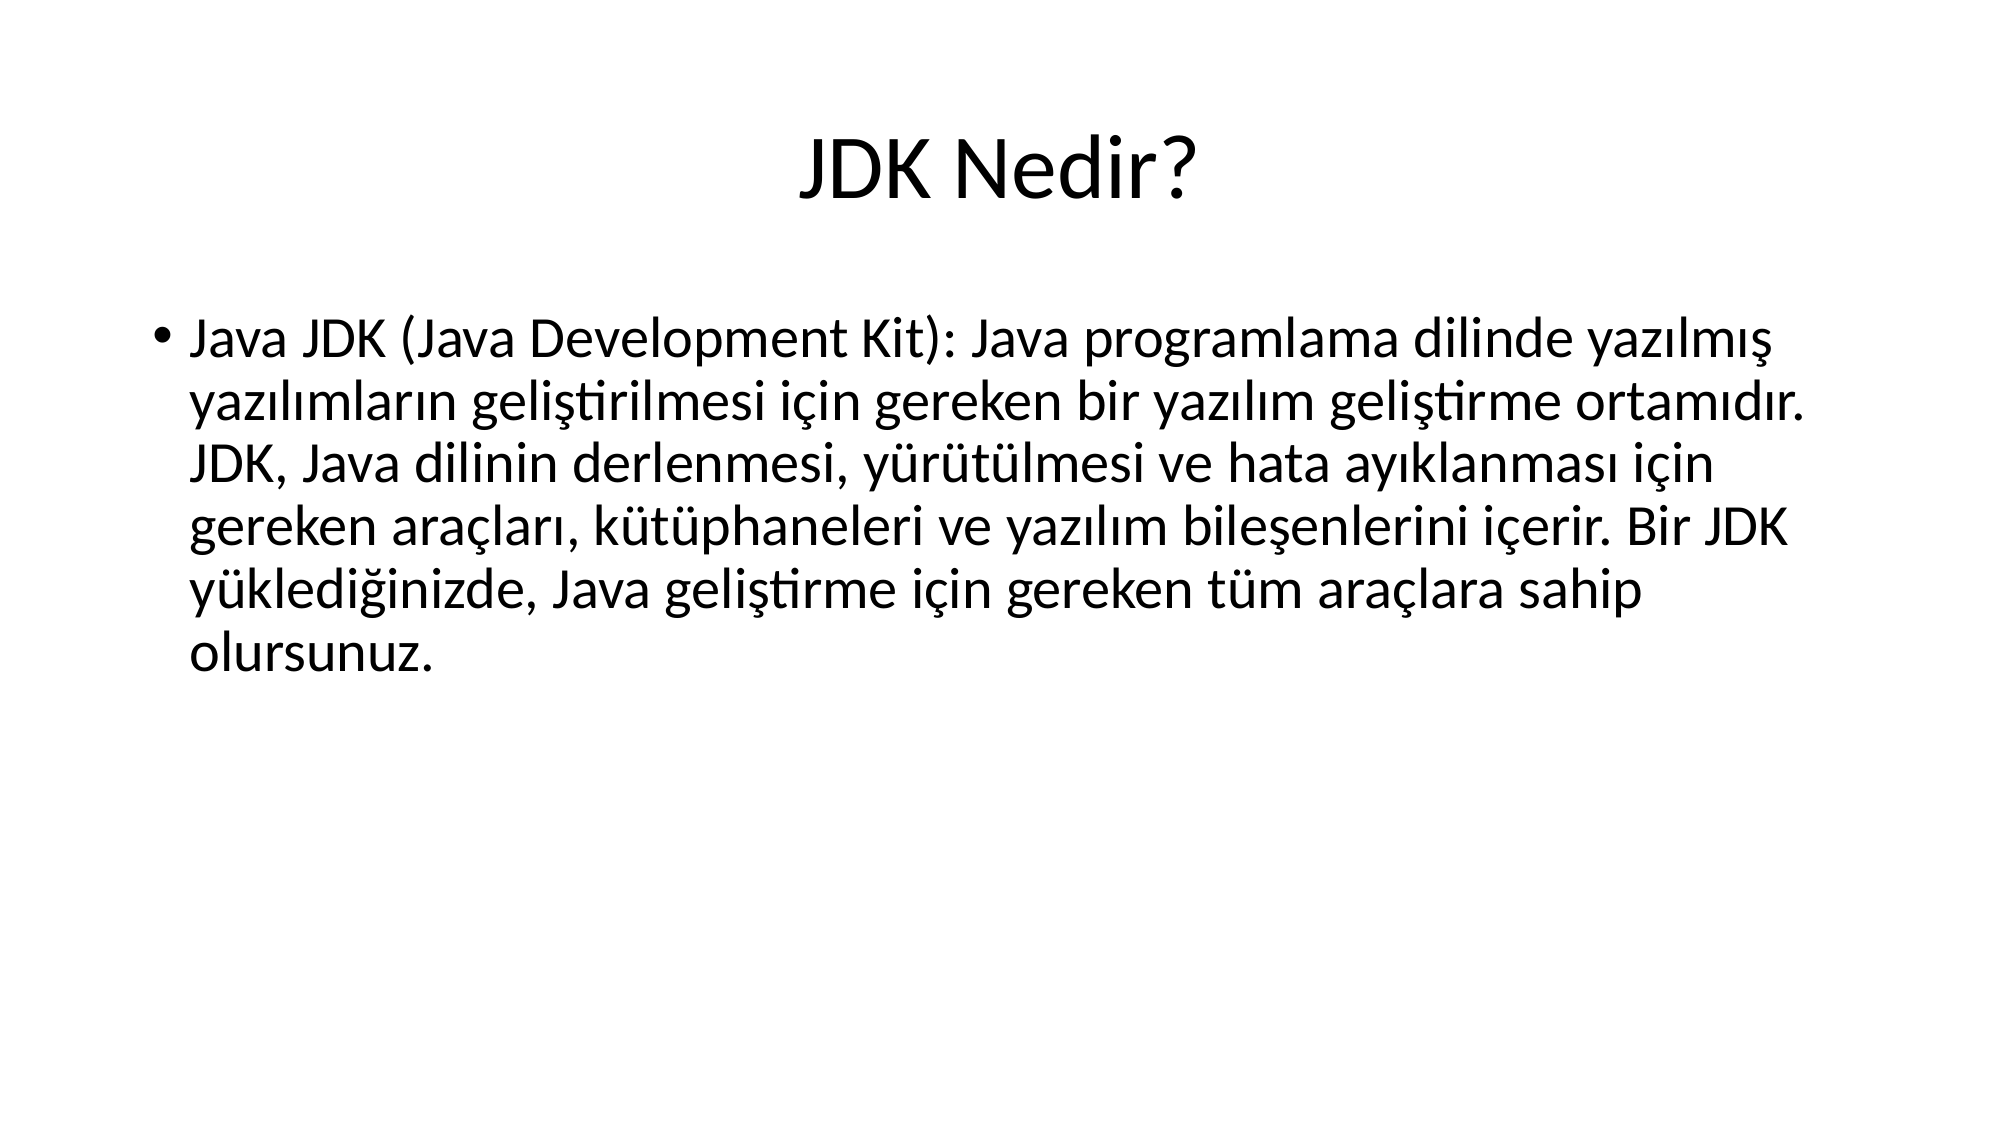

# JDK Nedir?
Java JDK (Java Development Kit): Java programlama dilinde yazılmış yazılımların geliştirilmesi için gereken bir yazılım geliştirme ortamıdır. JDK, Java dilinin derlenmesi, yürütülmesi ve hata ayıklanması için gereken araçları, kütüphaneleri ve yazılım bileşenlerini içerir. Bir JDK yüklediğinizde, Java geliştirme için gereken tüm araçlara sahip olursunuz.